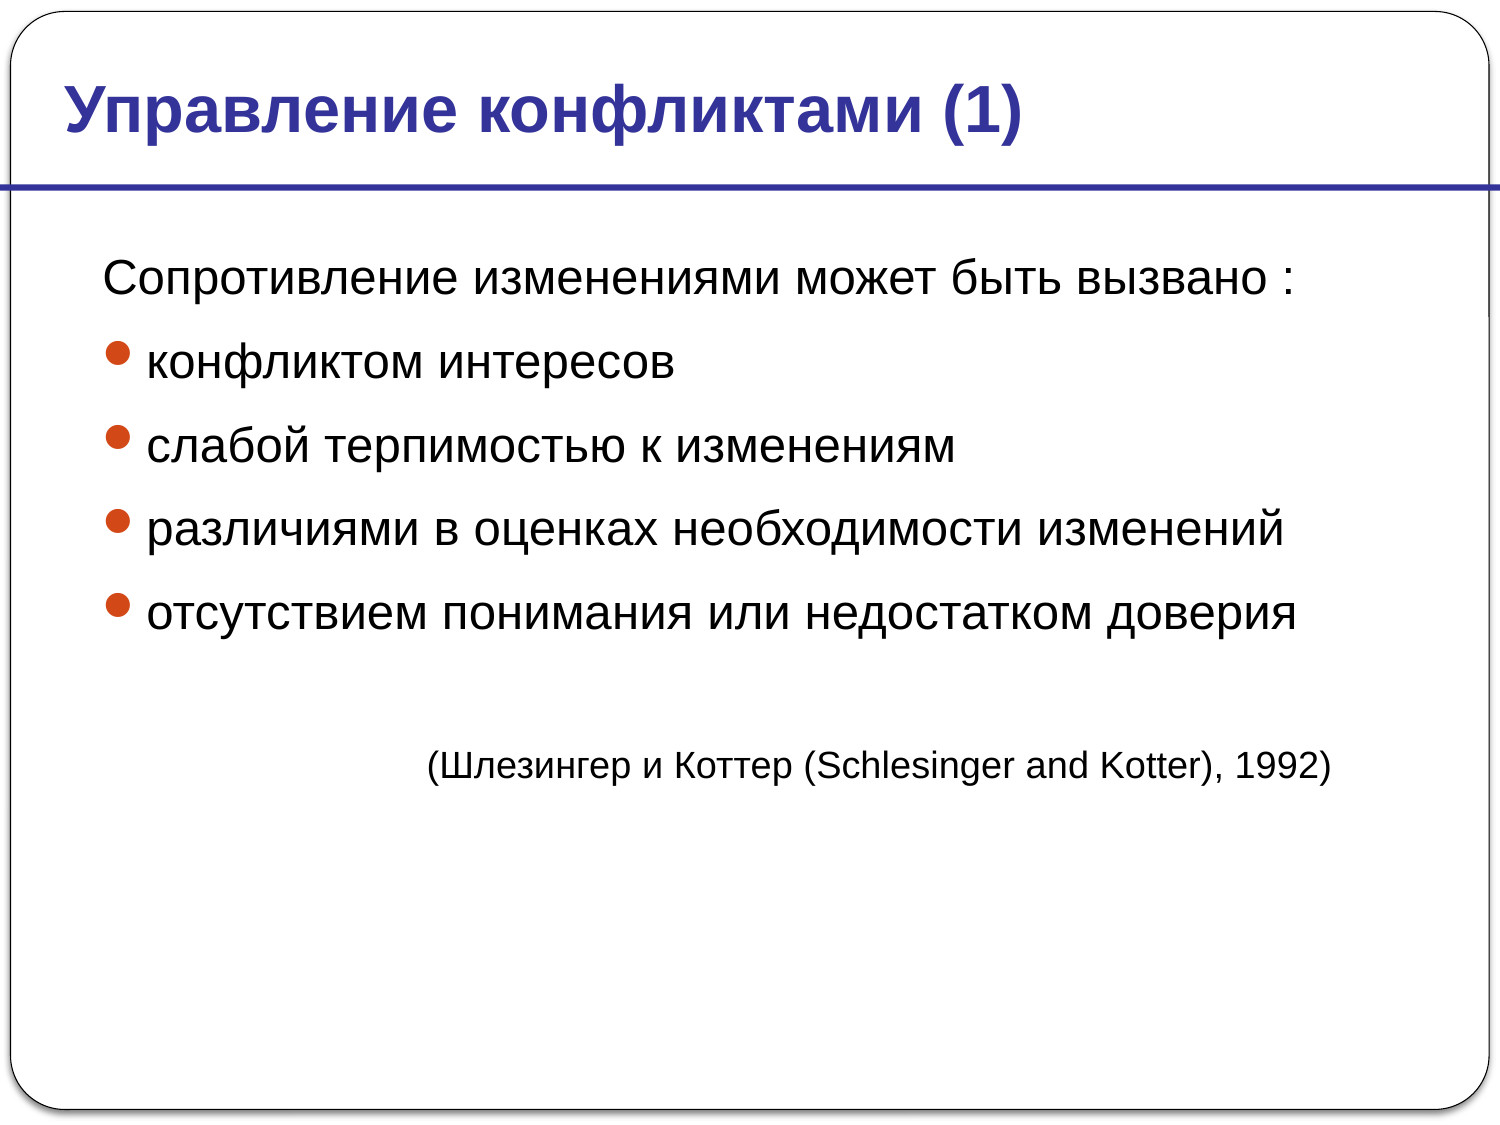

Управление конфликтами (1)

Сопротивление изменениями может быть вызвано :
конфликтом интересов
слабой терпимостью к изменениям
различиями в оценках необходимости изменений
отсутствием понимания или недостатком доверия

(Шлезингер и Коттер (Schlesinger and Kotter), 1992)